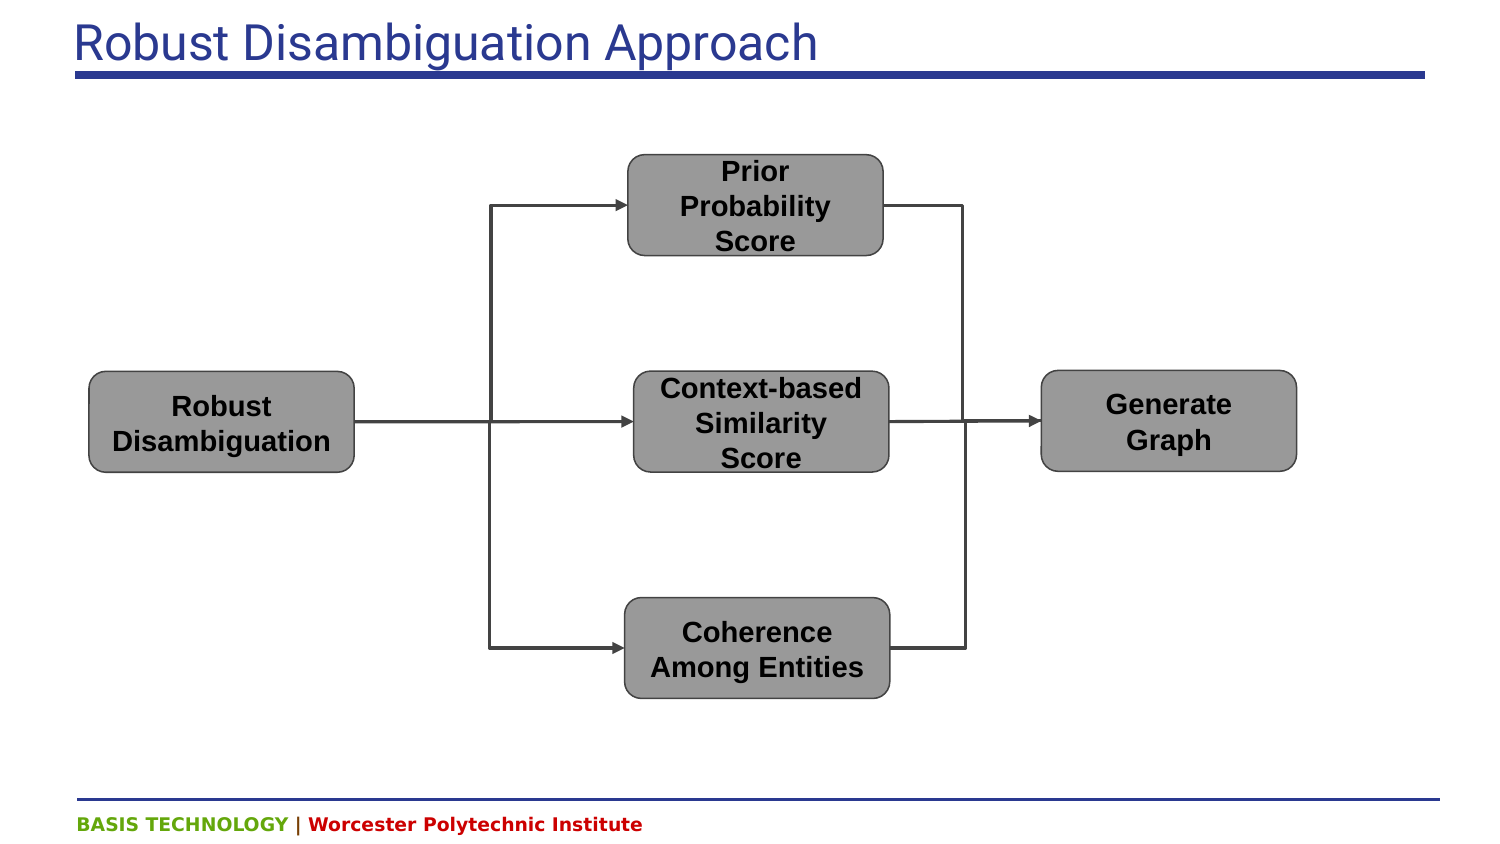

# Robust Disambiguation Approach
Prior Probability Score
Generate Graph
Context-based Similarity Score
Robust Disambiguation
Coherence Among Entities
BASIS TECHNOLOGY | Worcester Polytechnic Institute